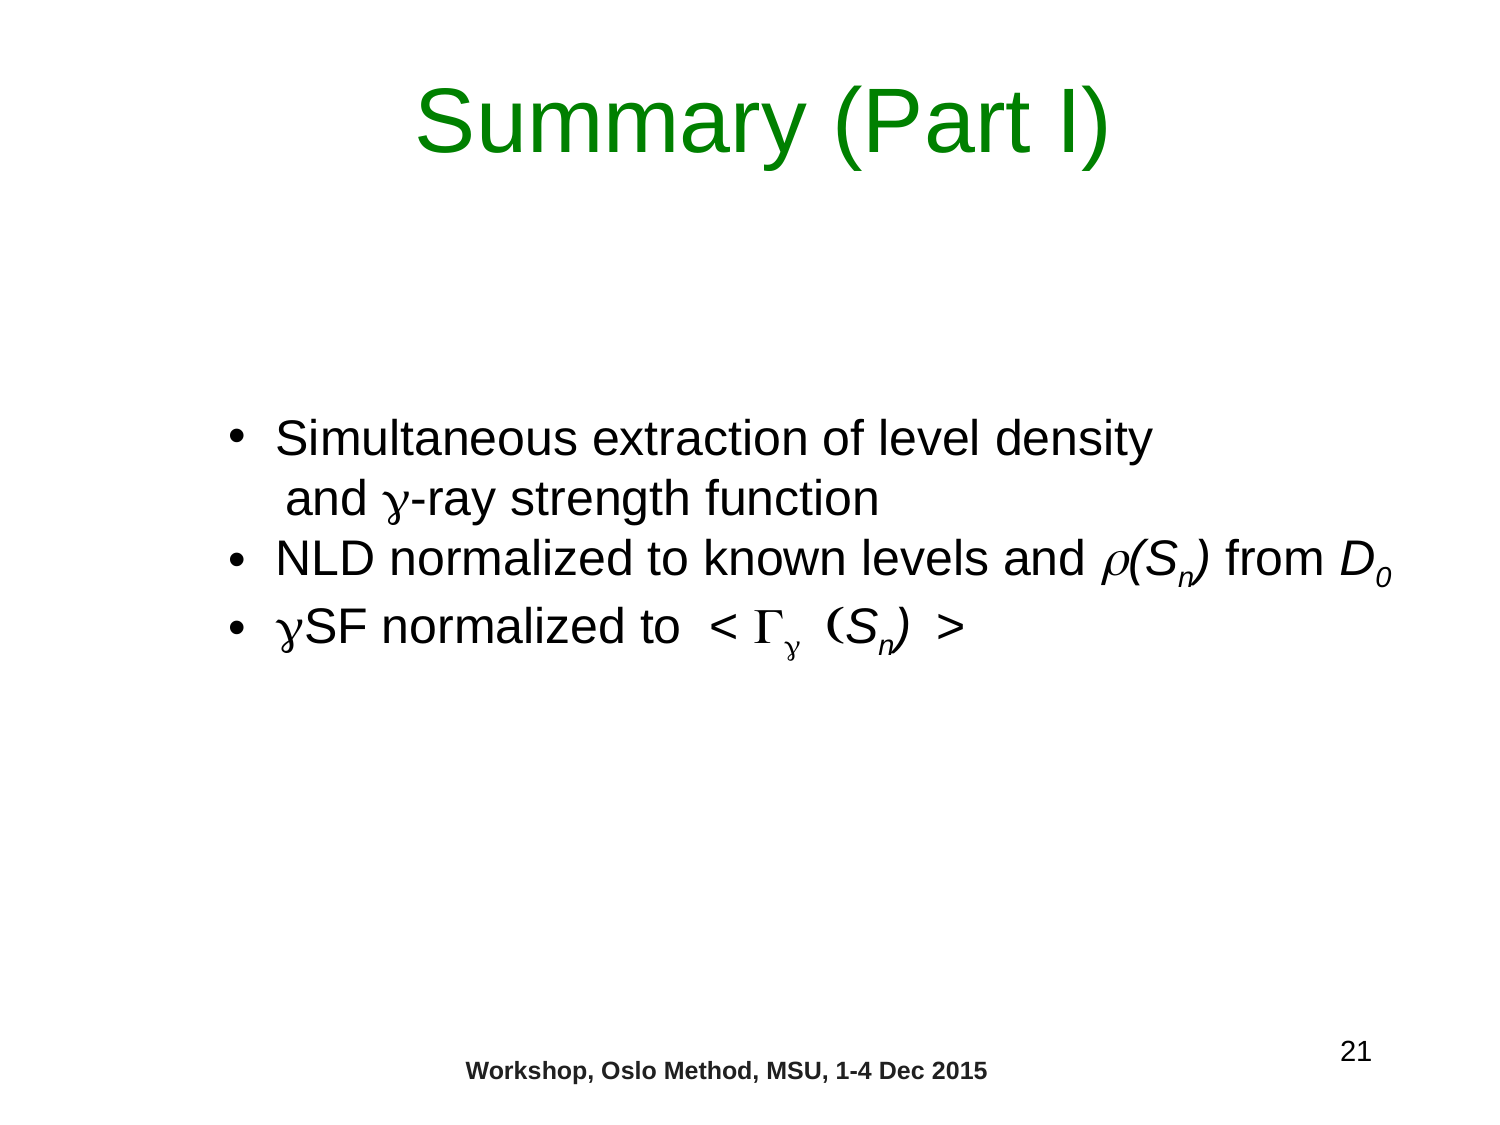

# Summary (Part I)
Simultaneous extraction of level density
    and γ-ray strength function
NLD normalized to known levels and ρ(Sn) from D0
γSF normalized to  < Γγ (Sn) >
21
Workshop, Oslo Method, MSU, 1-4 Dec 2015